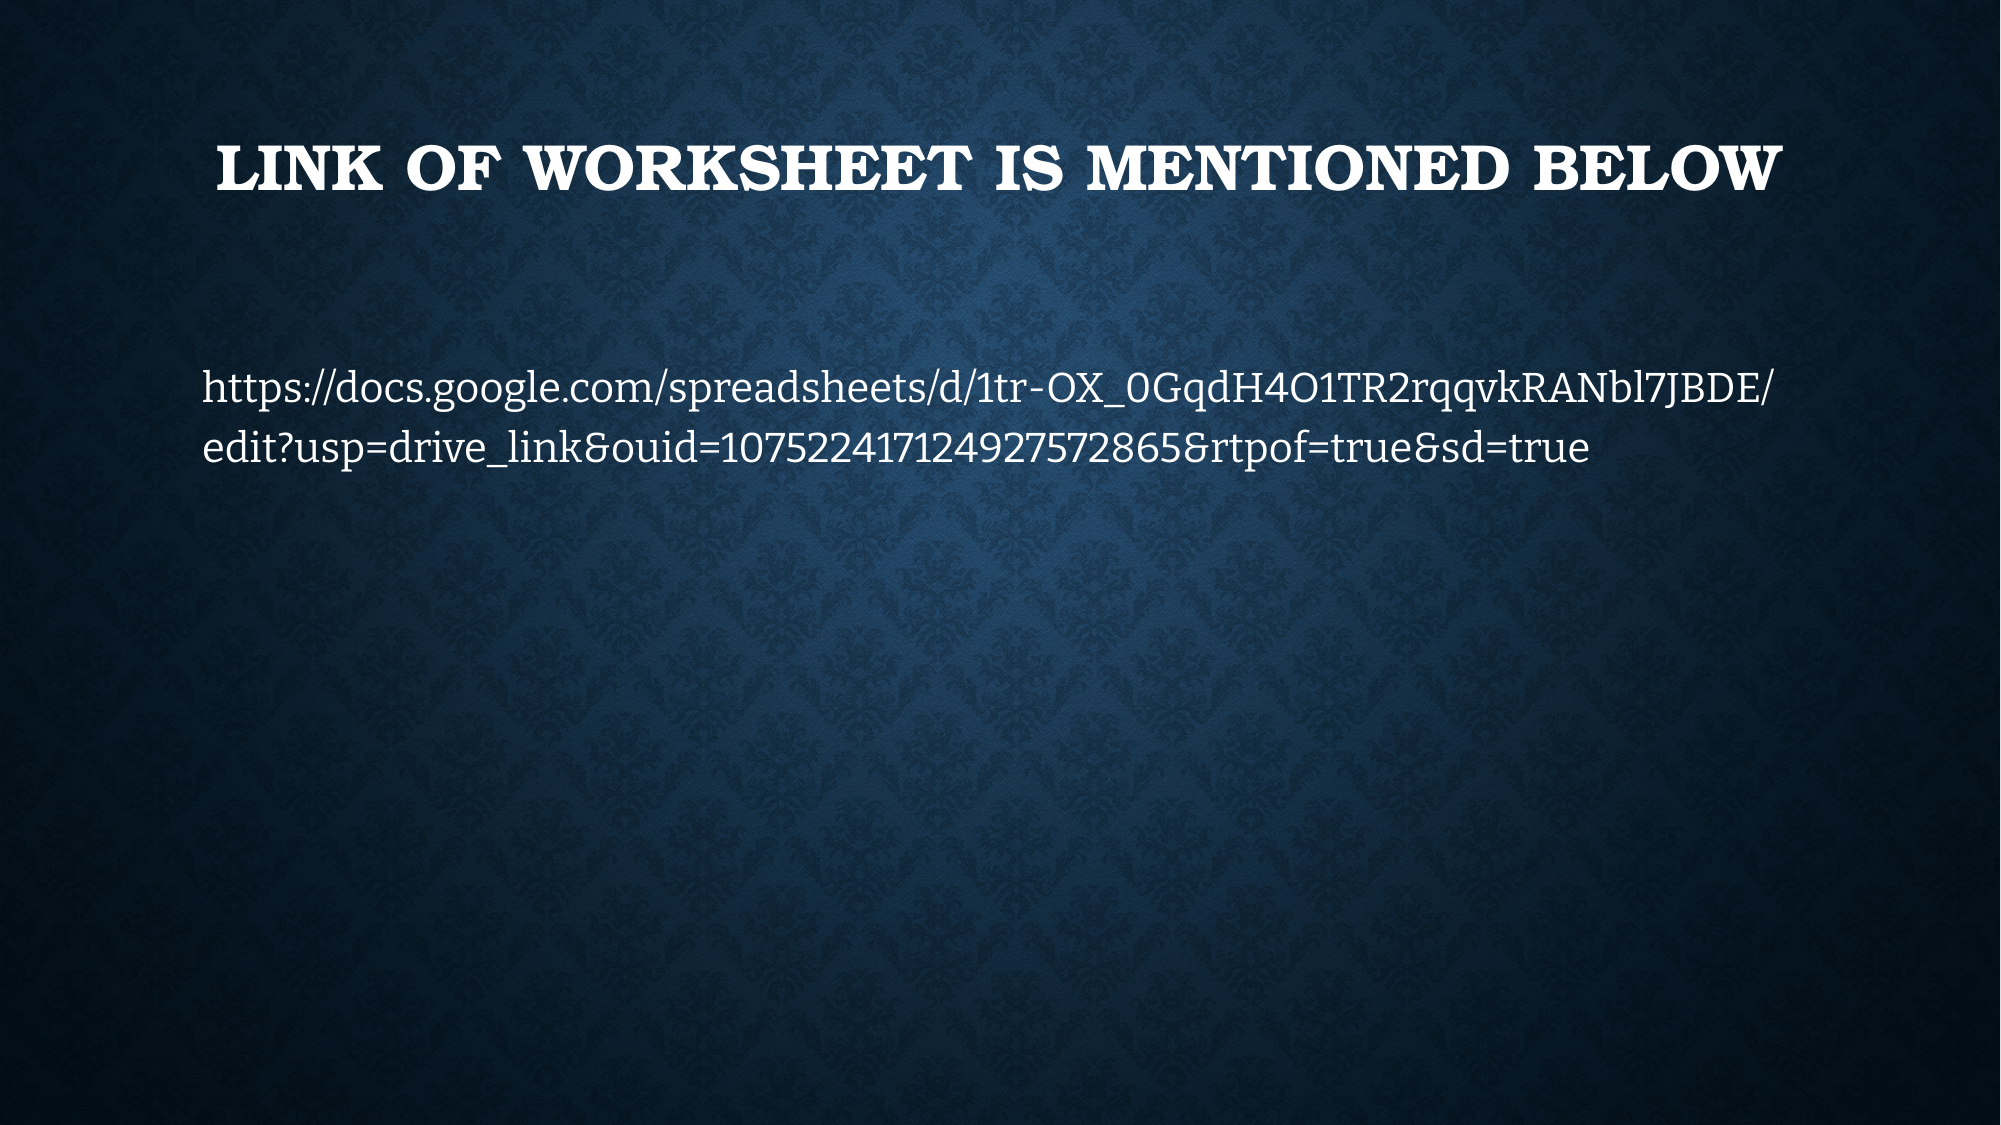

# Link of worksheet is mentioned below
https://docs.google.com/spreadsheets/d/1tr-OX_0GqdH4O1TR2rqqvkRANbl7JBDE/edit?usp=drive_link&ouid=107522417124927572865&rtpof=true&sd=true